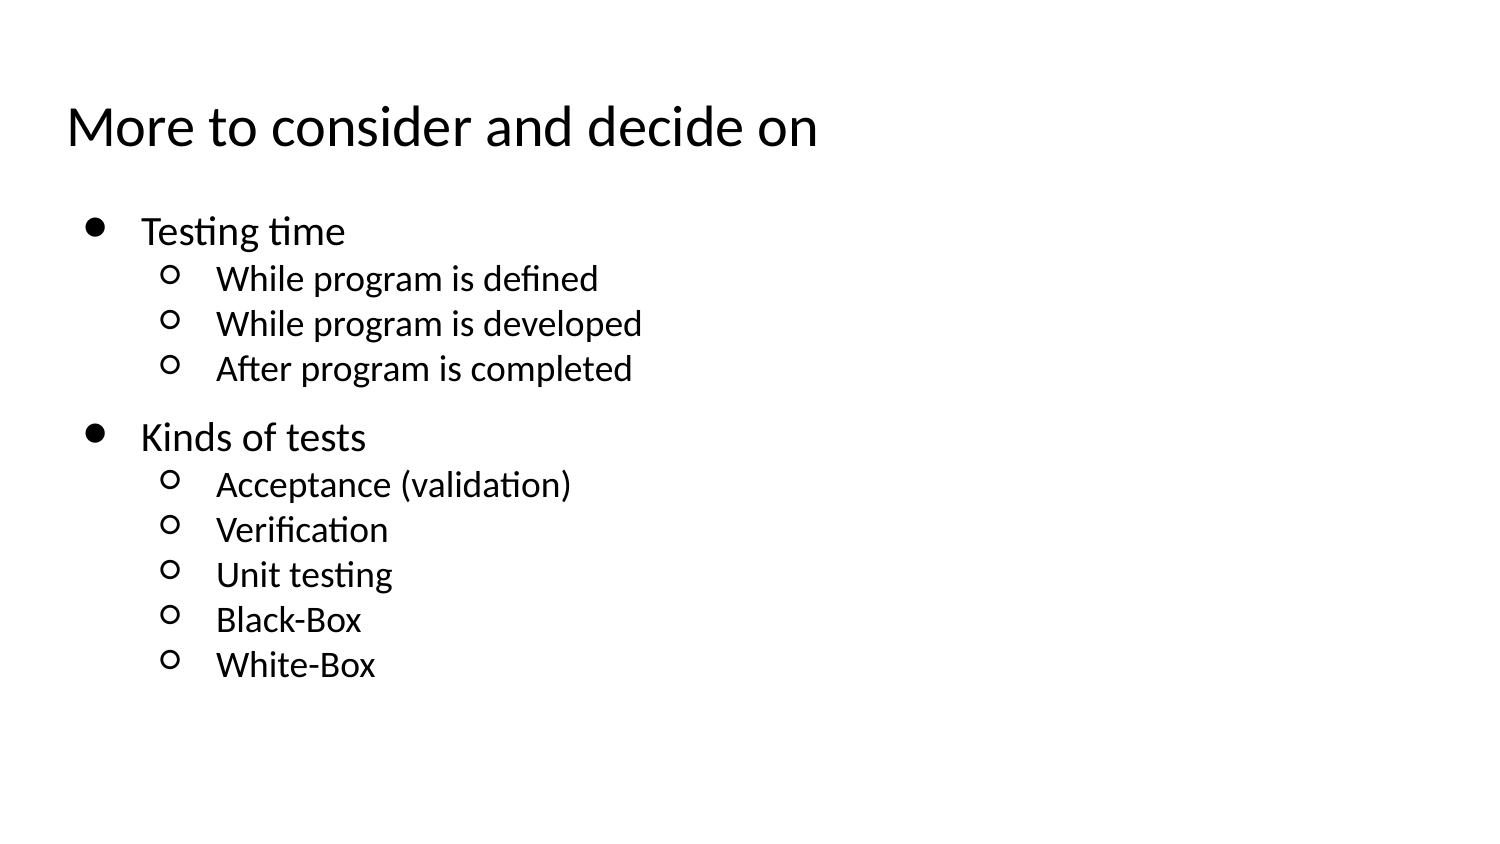

# More to consider and decide on
Testing time
While program is defined
While program is developed
After program is completed
Kinds of tests
Acceptance (validation)
Verification
Unit testing
Black-Box
White-Box